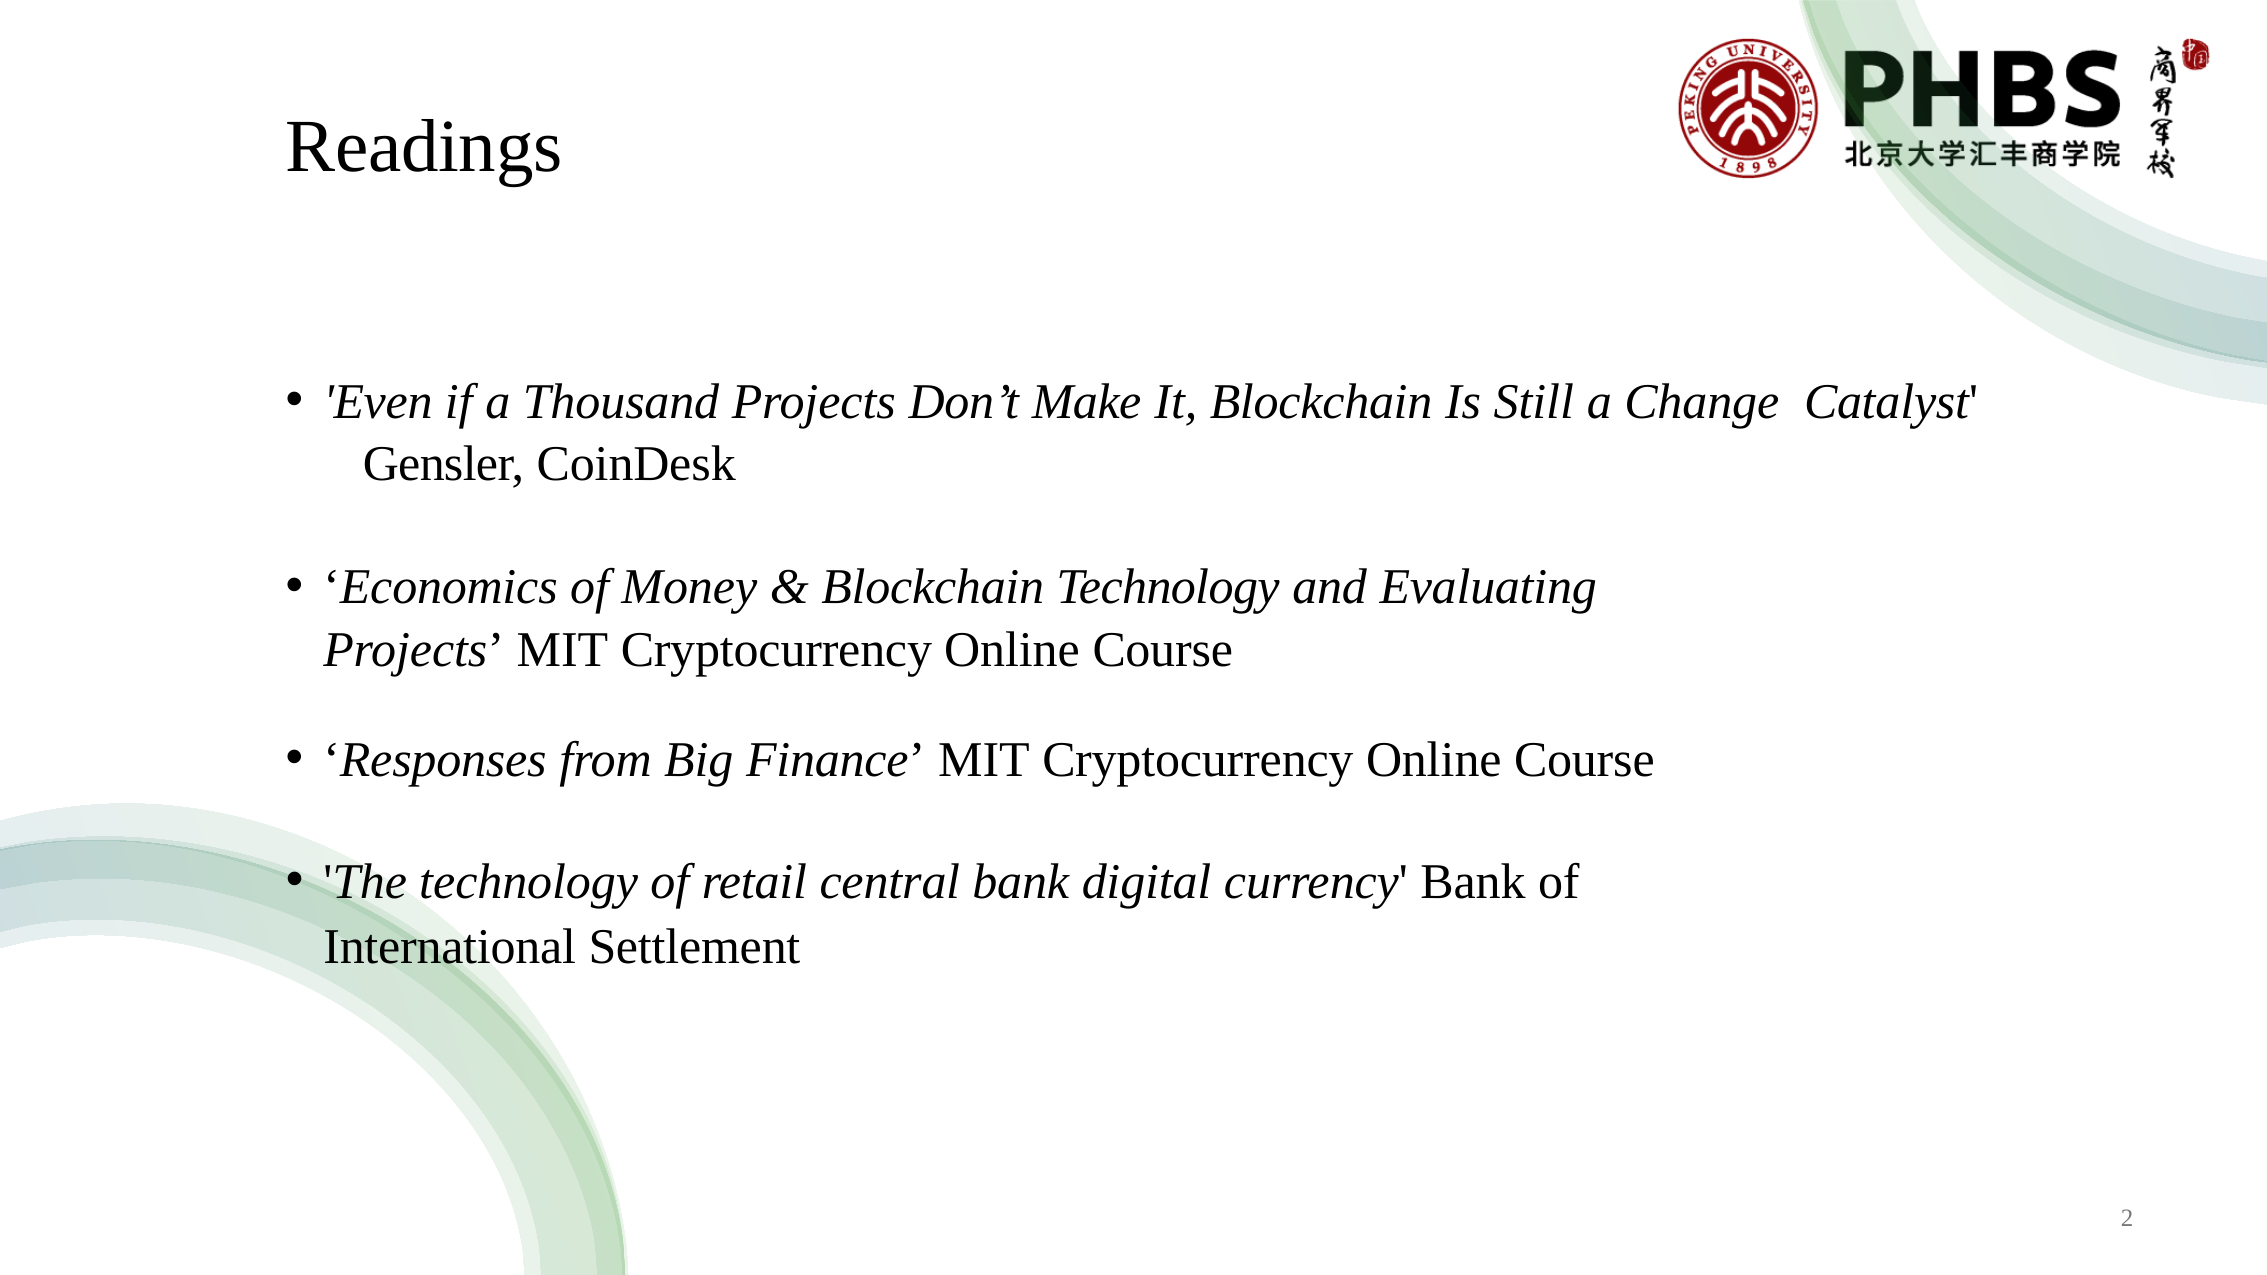

# Readings
'Even if a Thousand Projects Don’t Make It, Blockchain Is Still a Change  Catalyst'	Gensler, CoinDesk
‘Economics of Money & Blockchain Technology and Evaluating  Projects’ MIT Cryptocurrency Online Course
‘Responses from Big Finance’ MIT Cryptocurrency Online Course
'The technology of retail central bank digital currency' Bank of  International Settlement
2